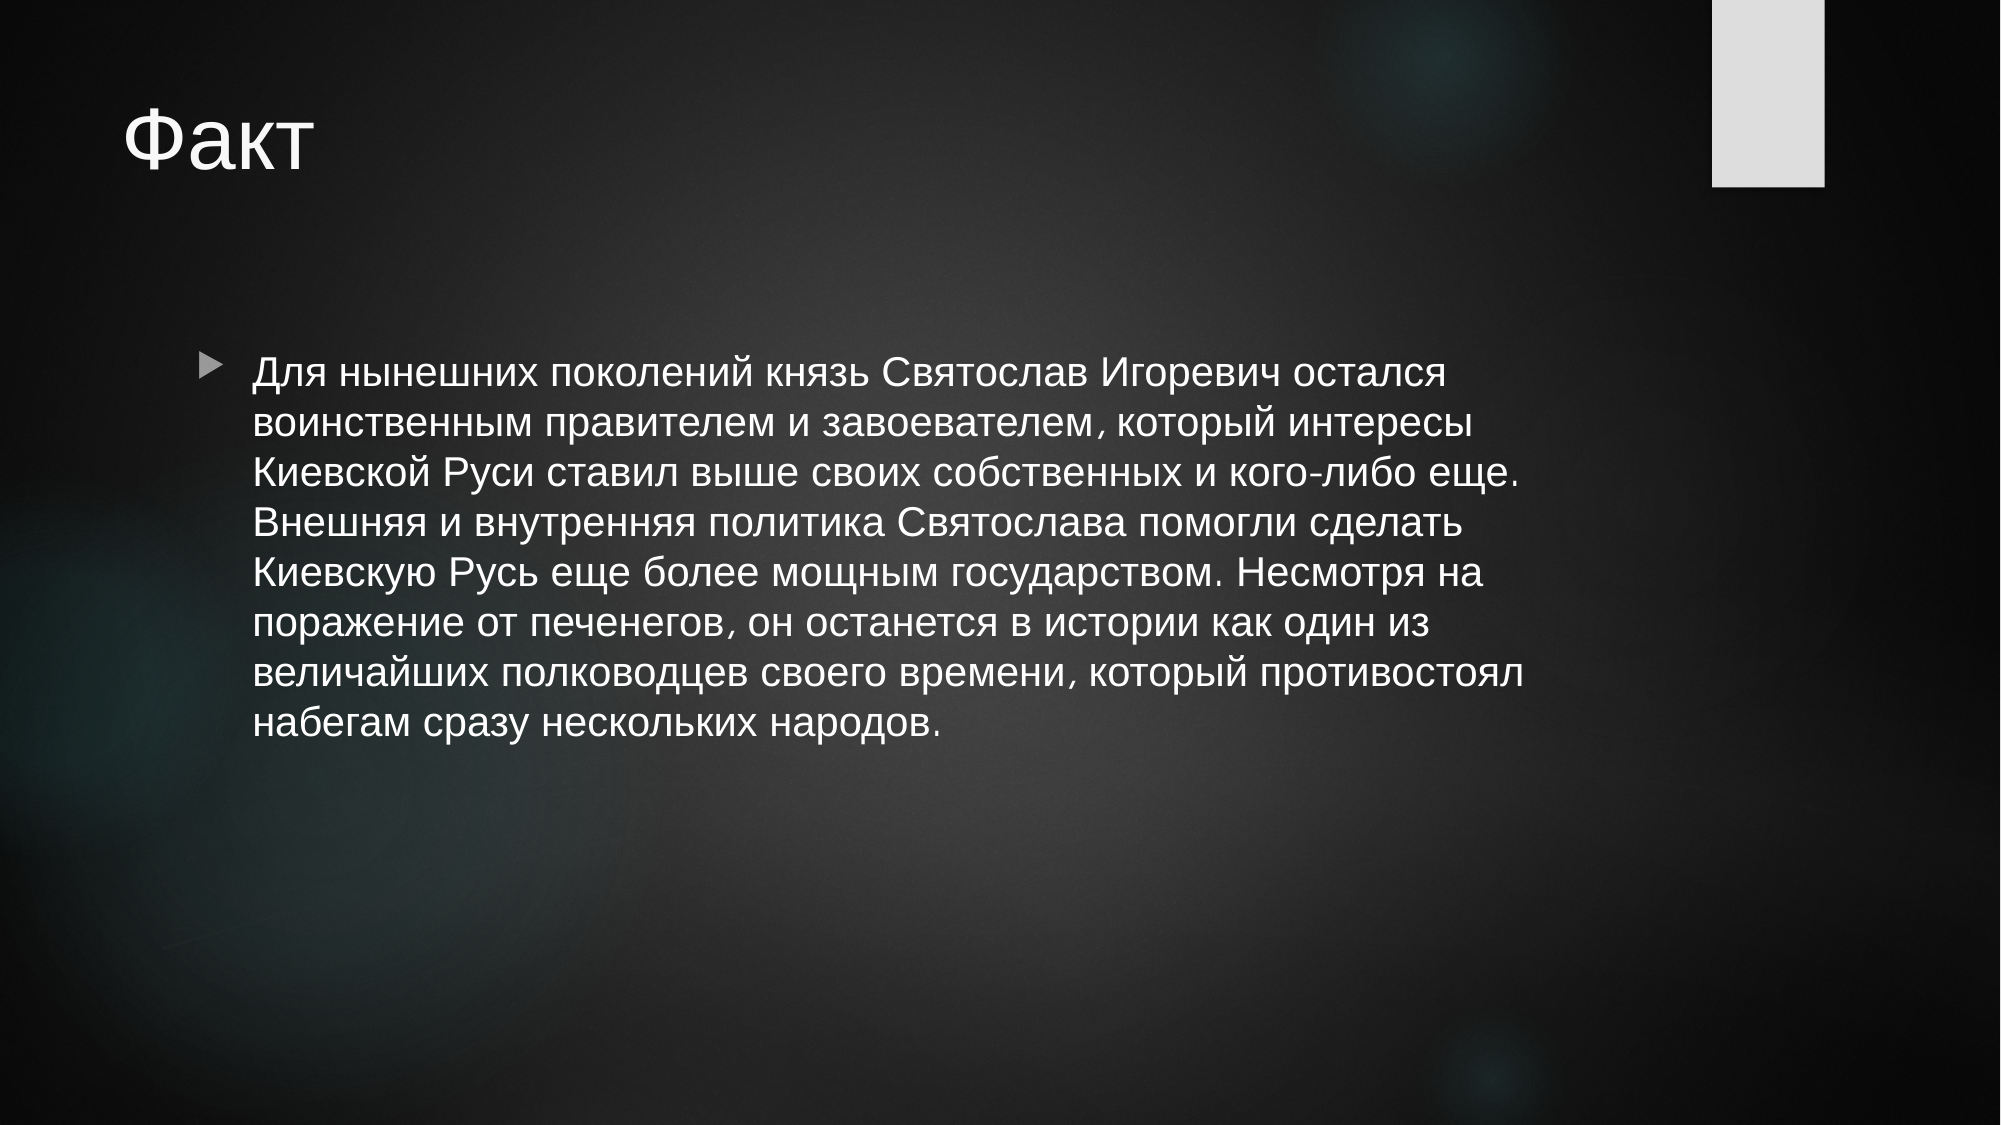

# Факт
Для нынешних поколений князь Святослав Игоревич остался воинственным правителем и завоевателем, который интересы Киевской Руси ставил выше своих собственных и кого-либо еще. Внешняя и внутренняя политика Святослава помогли сделать Киевскую Русь еще более мощным государством. Несмотря на поражение от печенегов, он останется в истории как один из величайших полководцев своего времени, который противостоял набегам сразу нескольких народов.